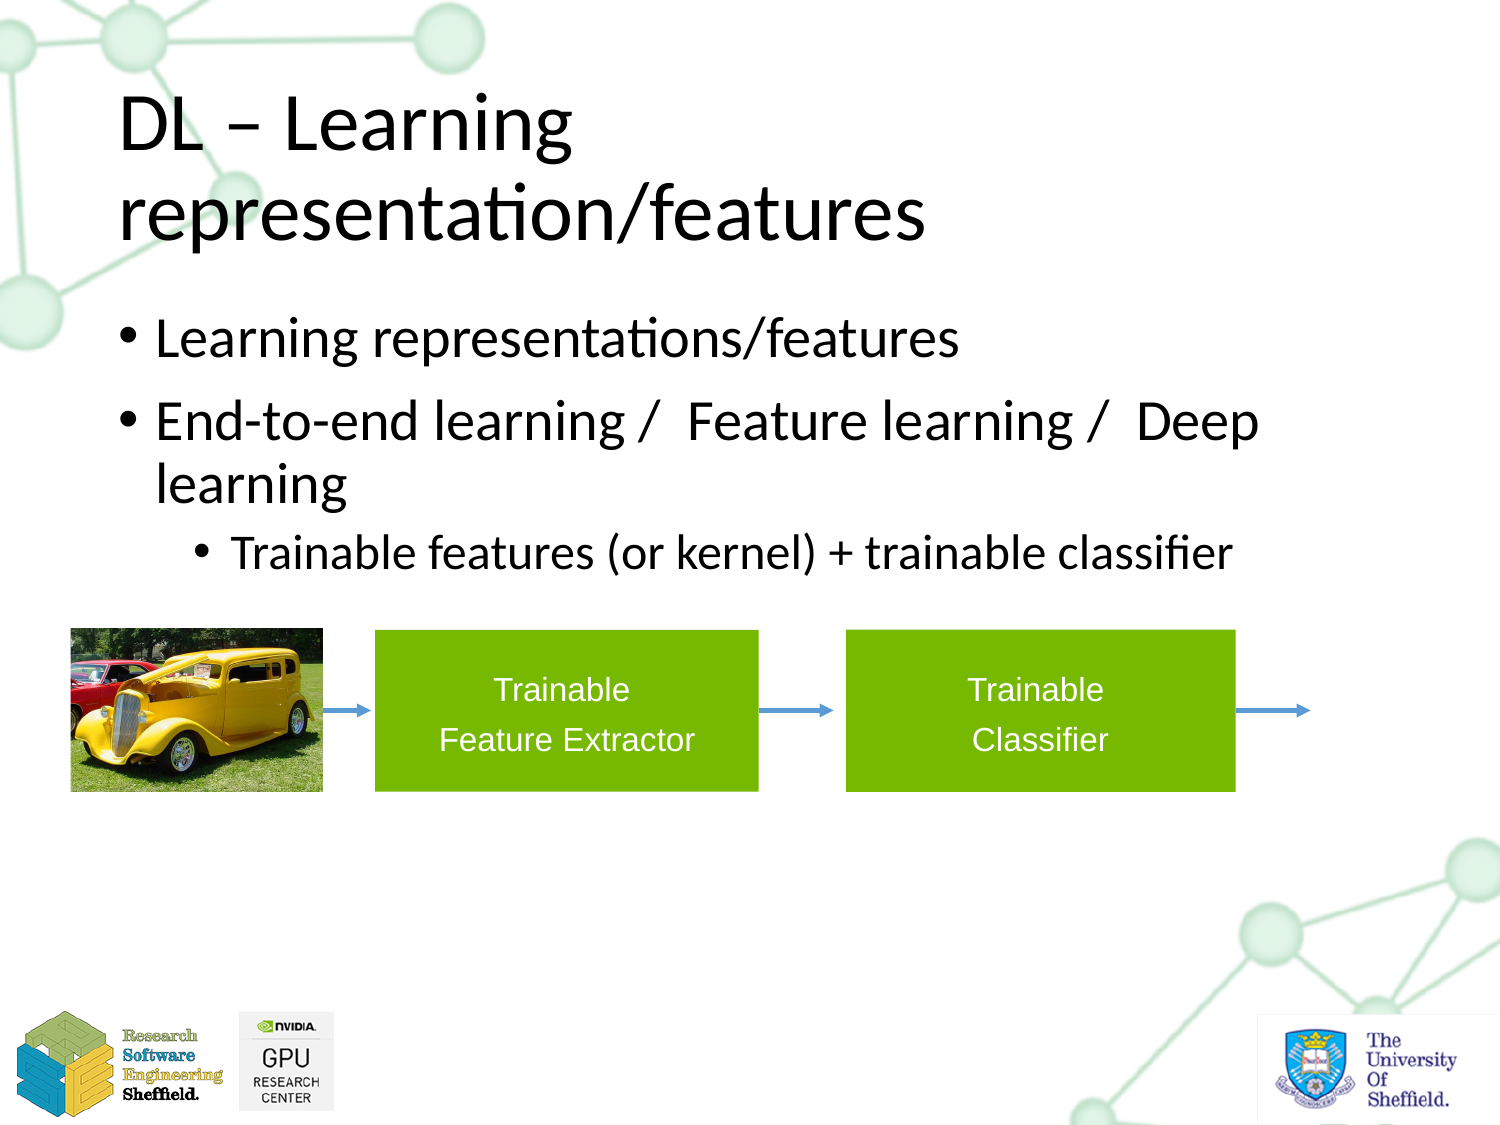

# DL – Learning representation/features
Learning representations/features
End-to-end learning /  Feature learning /  Deep learning
Trainable features (or kernel) + trainable classifier

Trainable
Feature Extractor
Trainable
Classifier